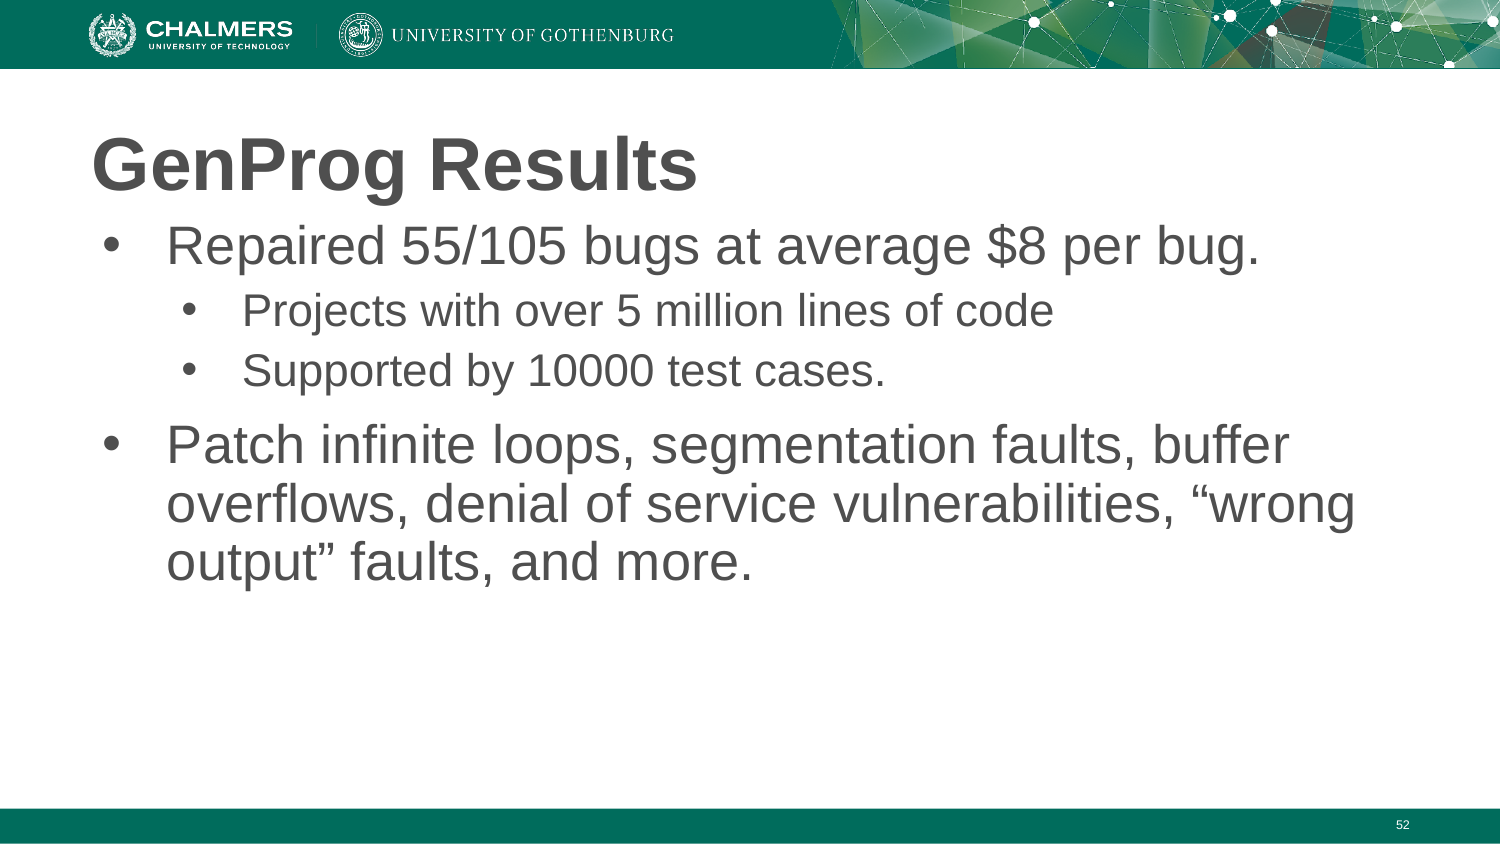

# GenProg Results
Repaired 55/105 bugs at average $8 per bug.
Projects with over 5 million lines of code
Supported by 10000 test cases.
Patch infinite loops, segmentation faults, buffer overflows, denial of service vulnerabilities, “wrong output” faults, and more.
52